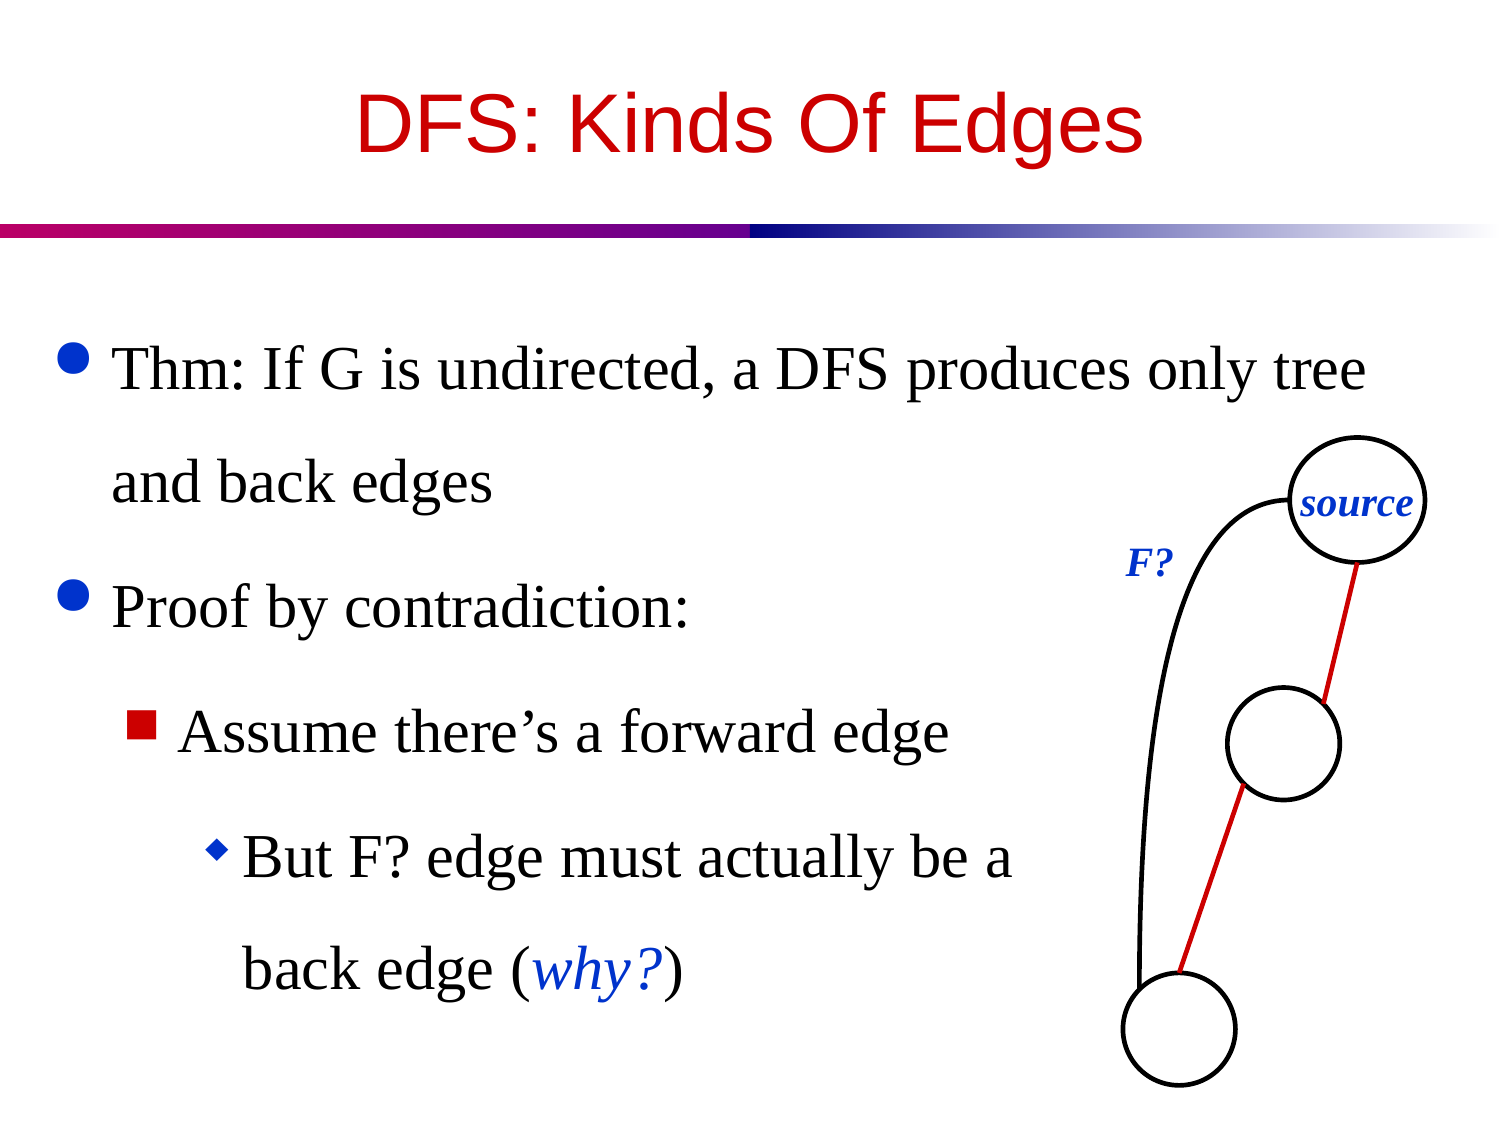

# DFS: Kinds Of Edges
Thm: If G is undirected, a DFS produces only tree and back edges
Proof by contradiction:
Assume there’s a forward edge
But F? edge must actually be a
back edge (why?)
source
F?